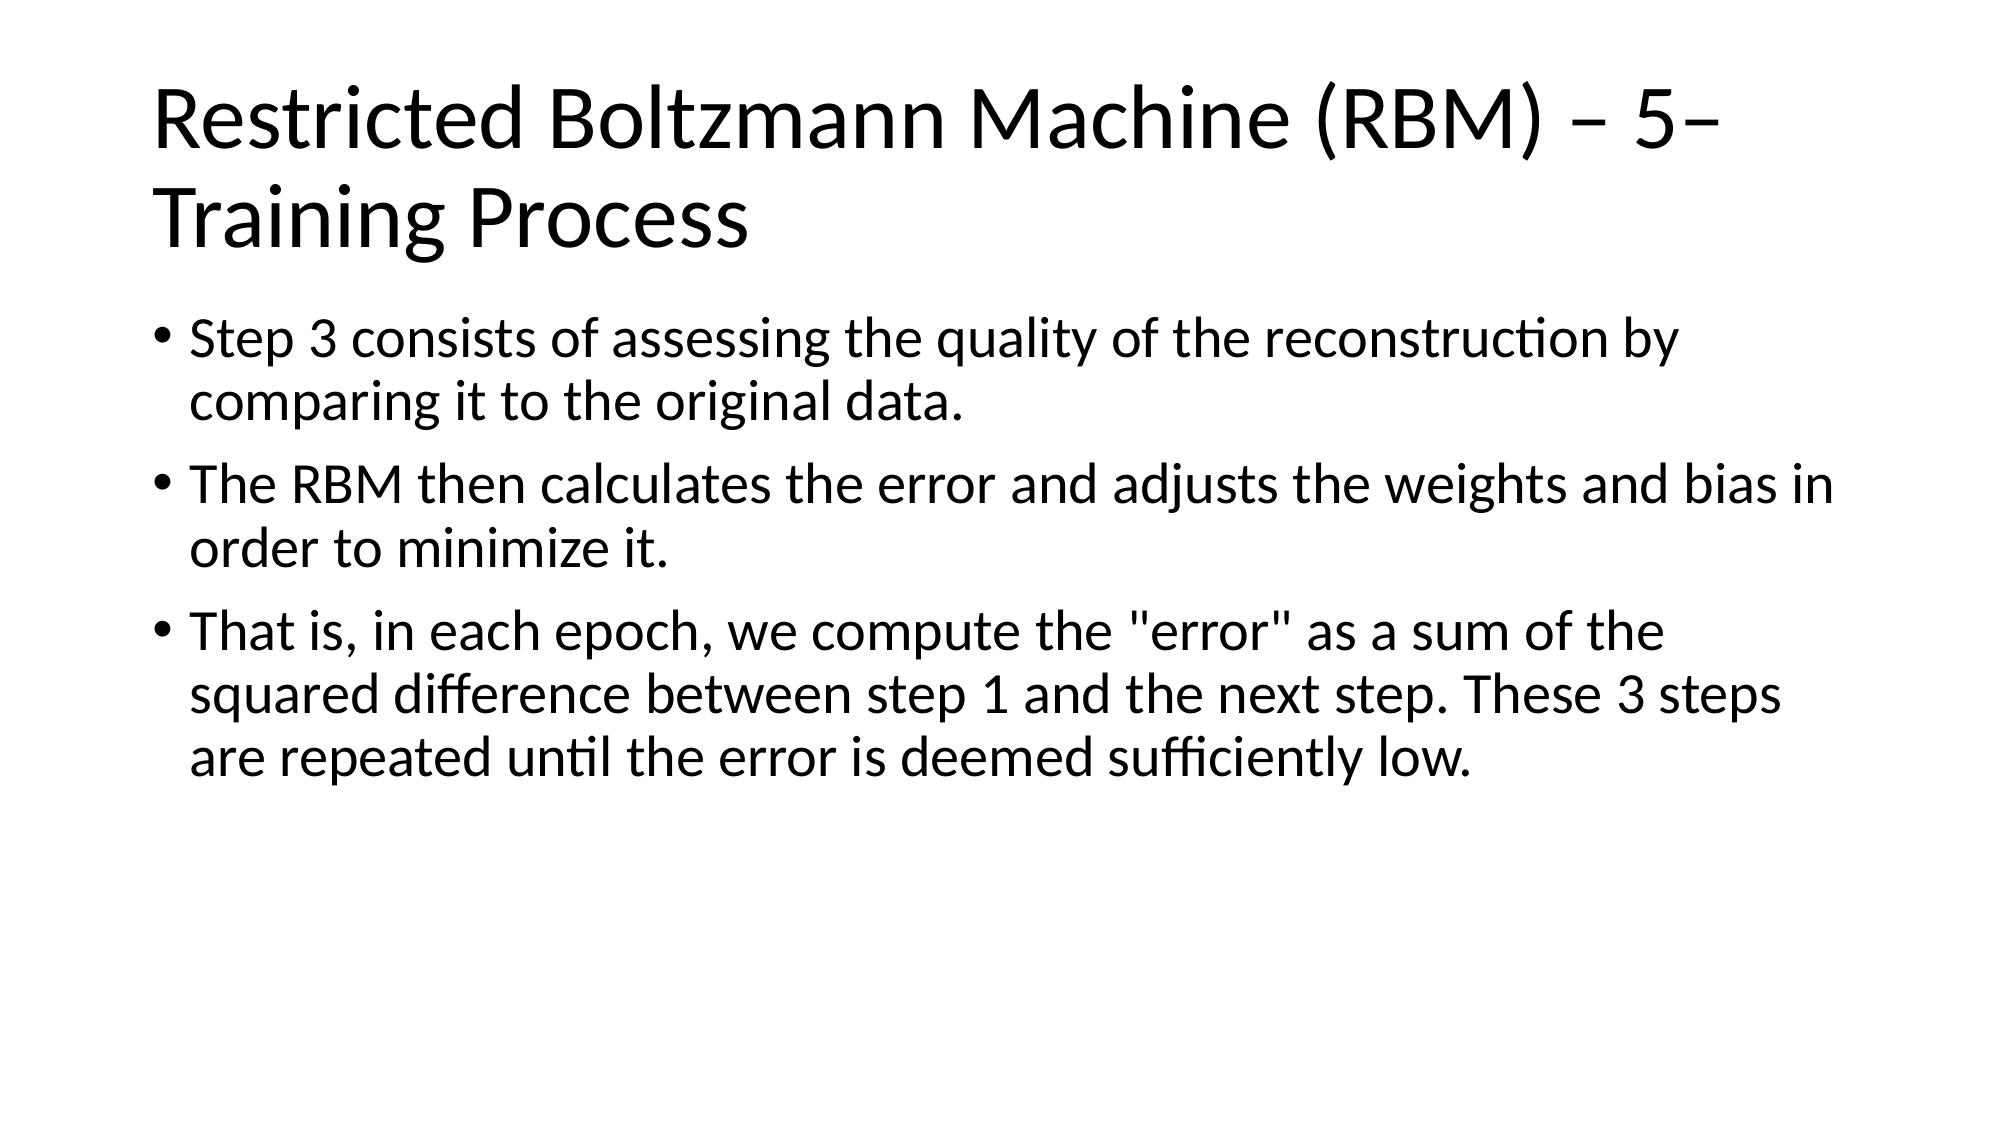

# Restricted Boltzmann Machine (RBM) – 5– Training Process
Step 3 consists of assessing the quality of the reconstruction by comparing it to the original data.
The RBM then calculates the error and adjusts the weights and bias in order to minimize it.
That is, in each epoch, we compute the "error" as a sum of the squared difference between step 1 and the next step. These 3 steps are repeated until the error is deemed sufficiently low.